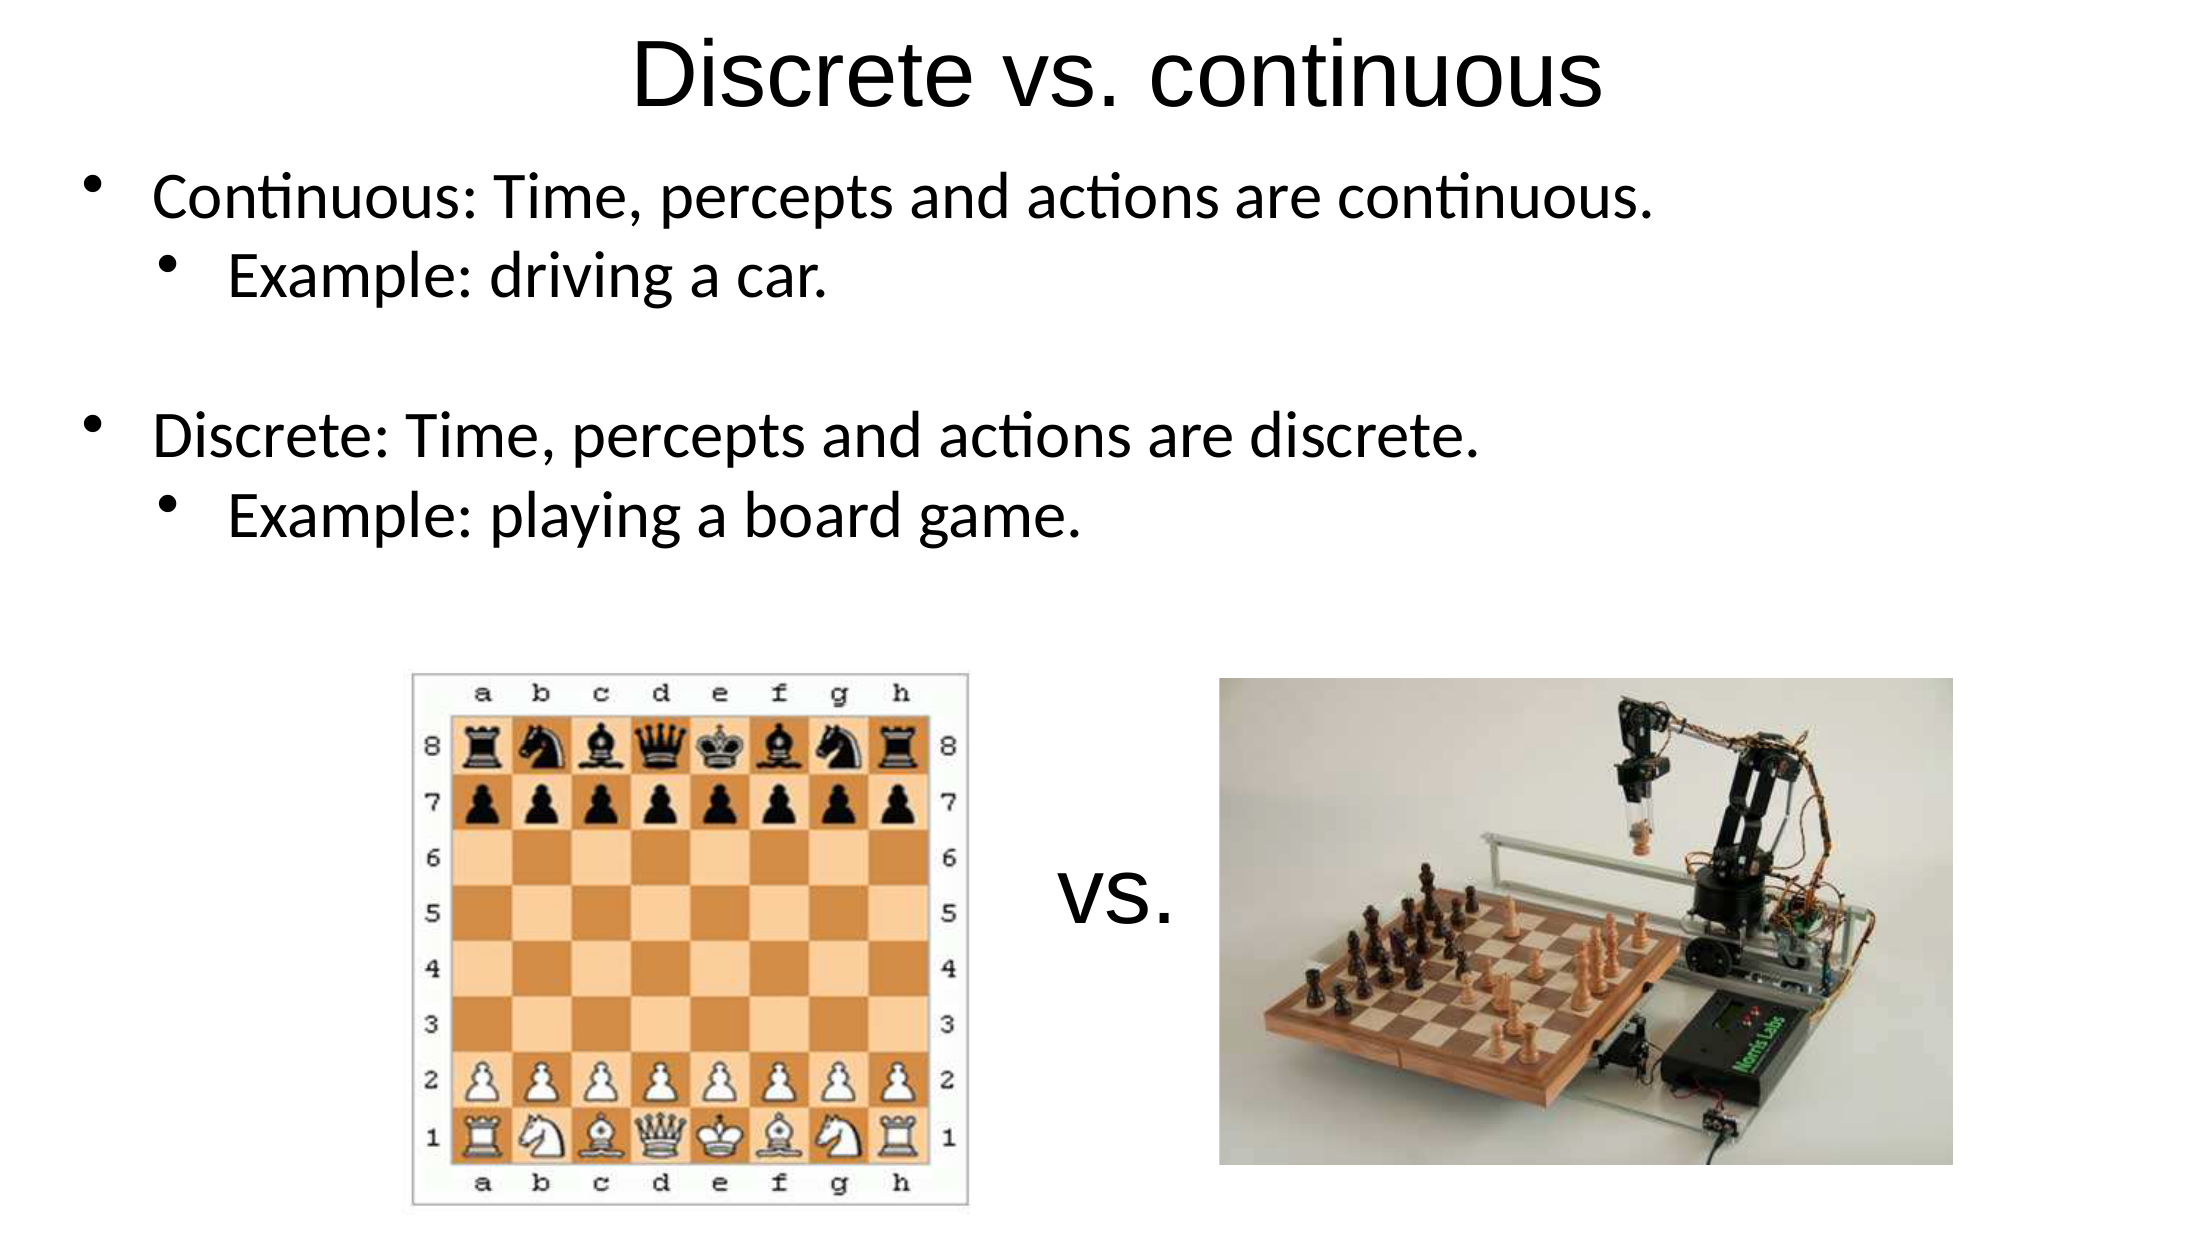

# Discrete vs. continuous
Continuous: Time, percepts and actions are continuous.
Example: driving a car.

Discrete: Time, percepts and actions are discrete.
Example: playing a board game.

vs.